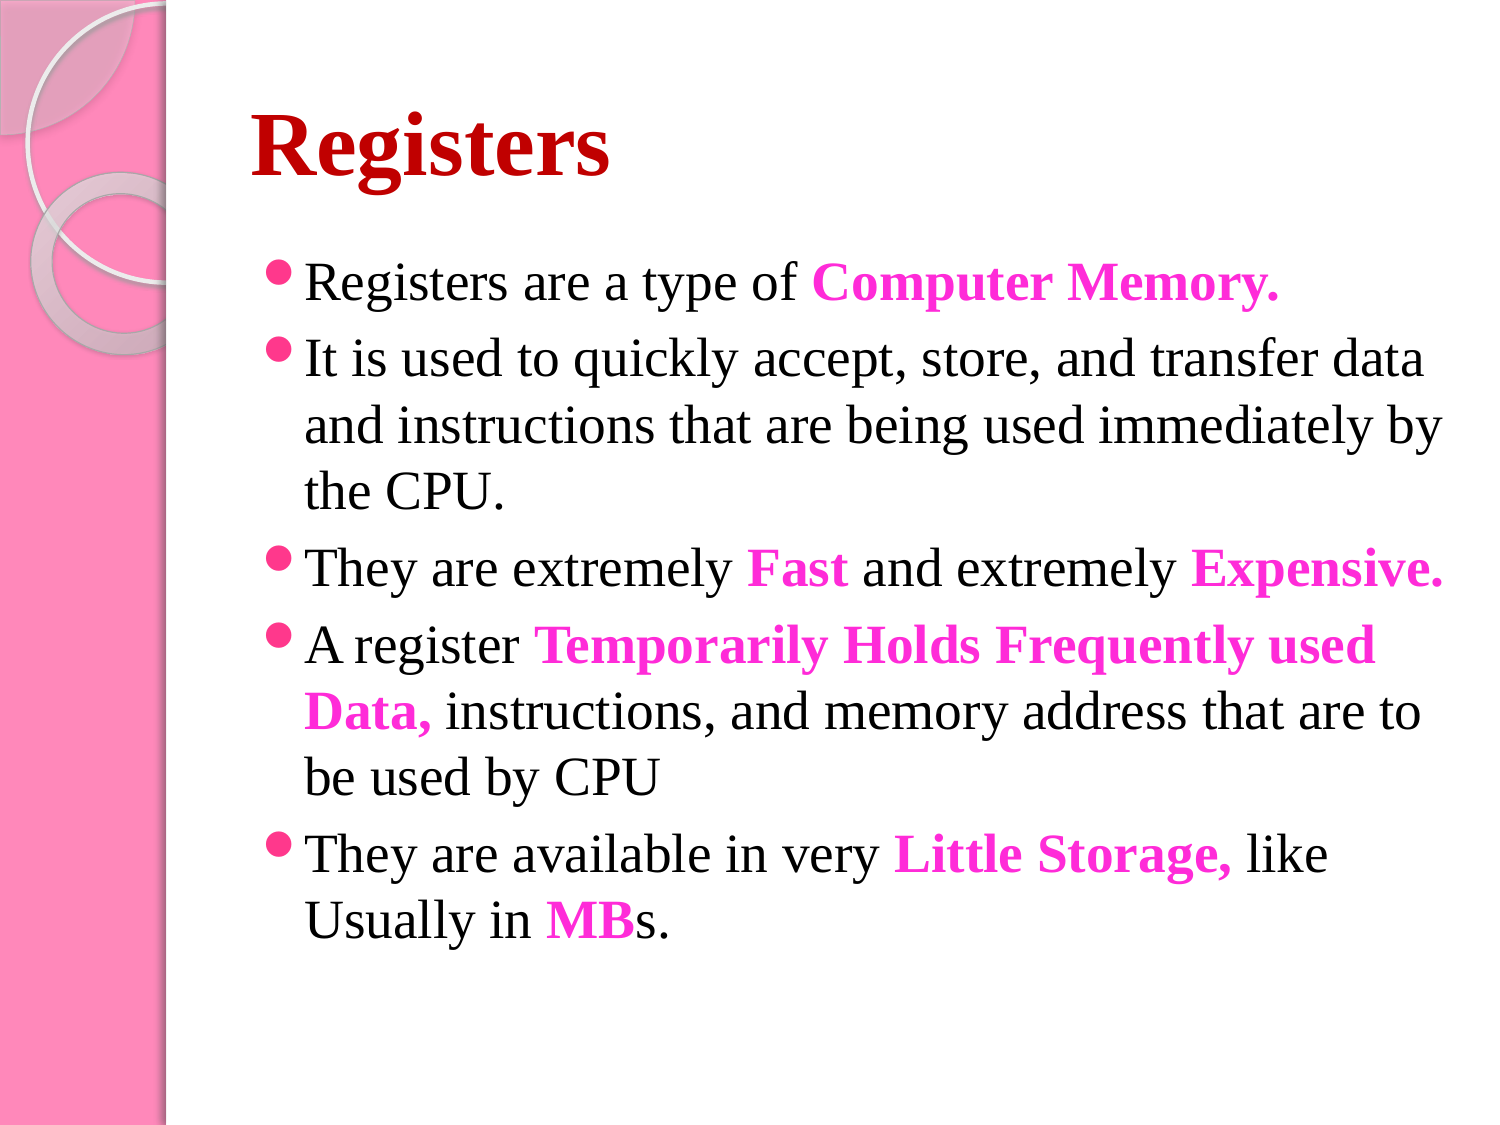

# Registers
Registers are a type of Computer Memory.
It is used to quickly accept, store, and transfer data and instructions that are being used immediately by the CPU.
They are extremely Fast and extremely Expensive.
A register Temporarily Holds Frequently used Data, instructions, and memory address that are to be used by CPU
They are available in very Little Storage, like Usually in MBs.